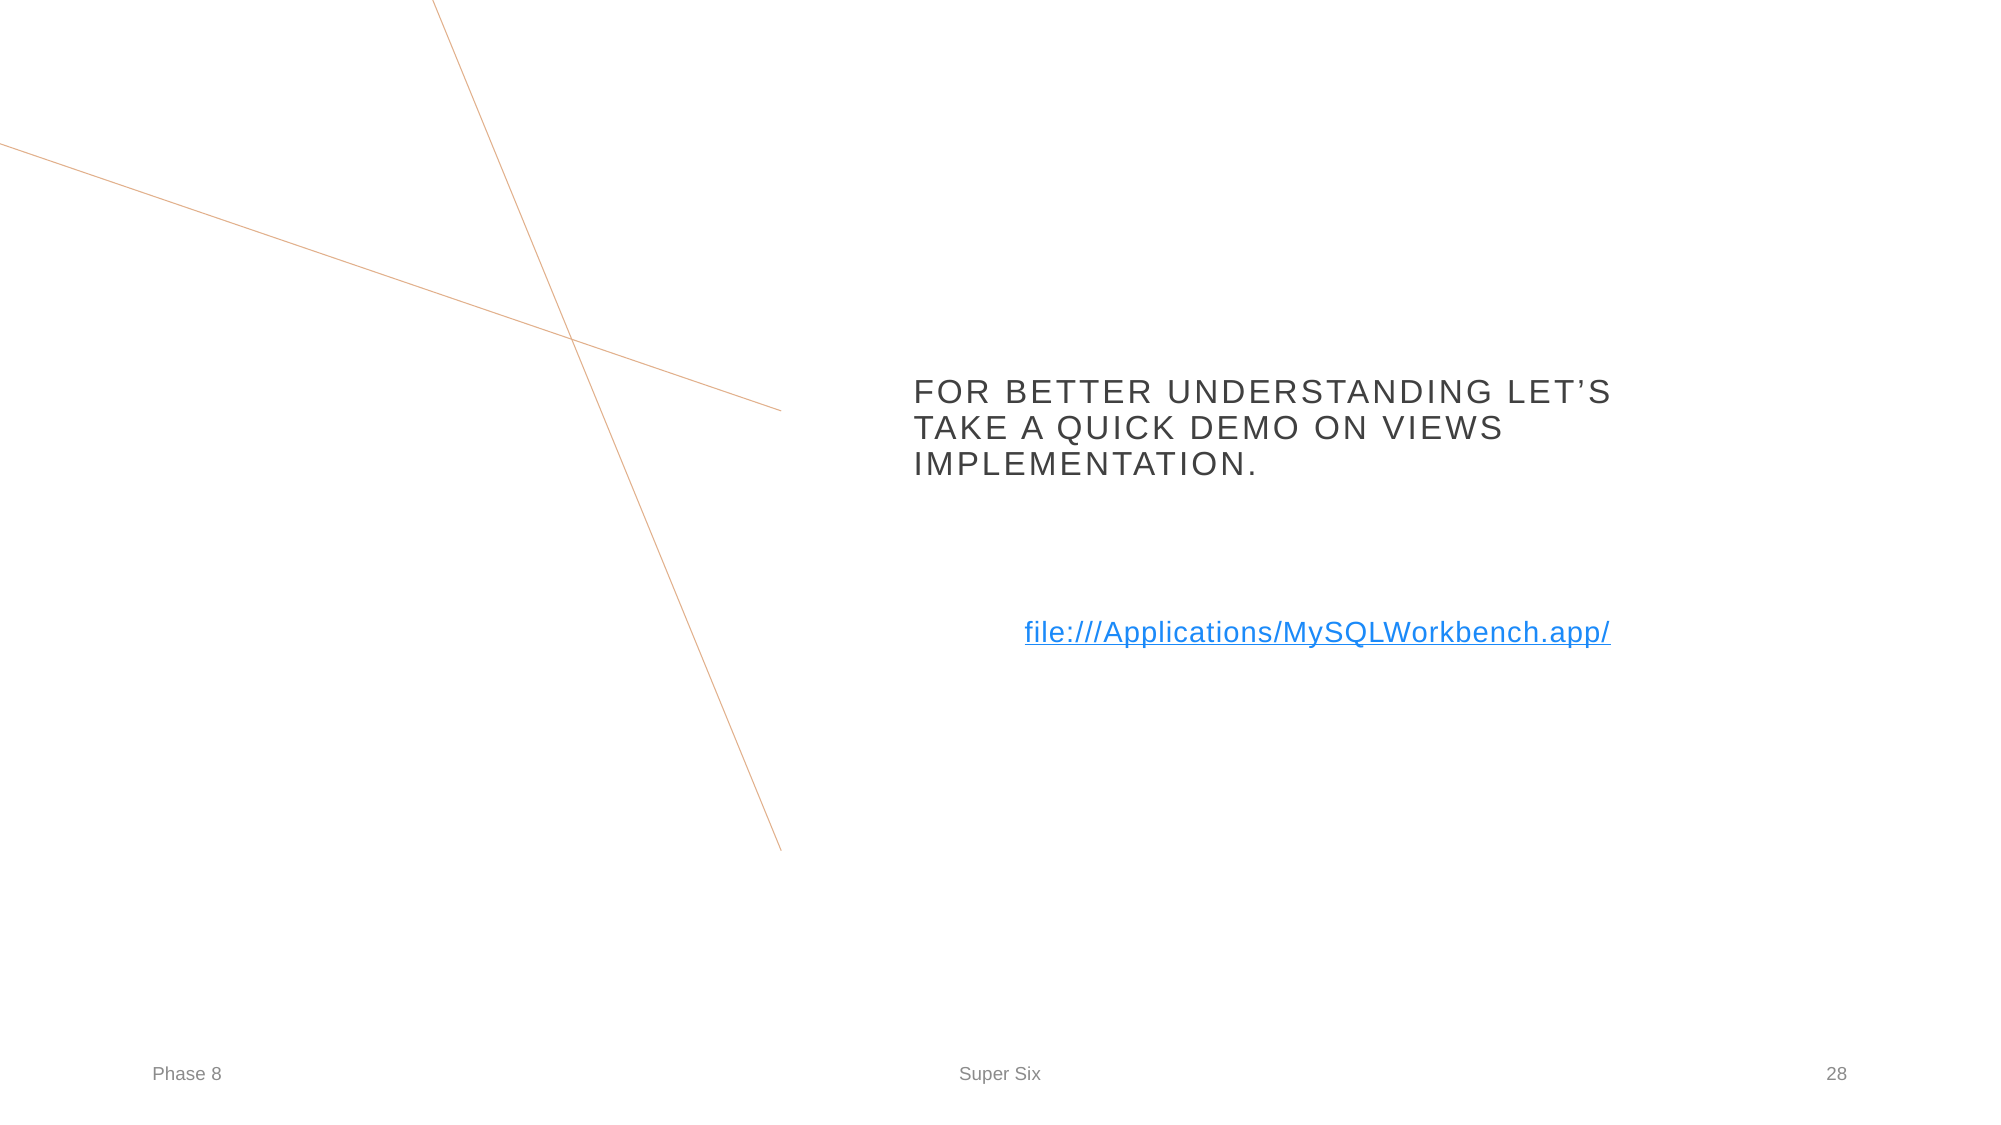

# For better understanding let’s take a quick demo on Views implementation.
file:///Applications/MySQLWorkbench.app/
Phase 8
Super Six
28